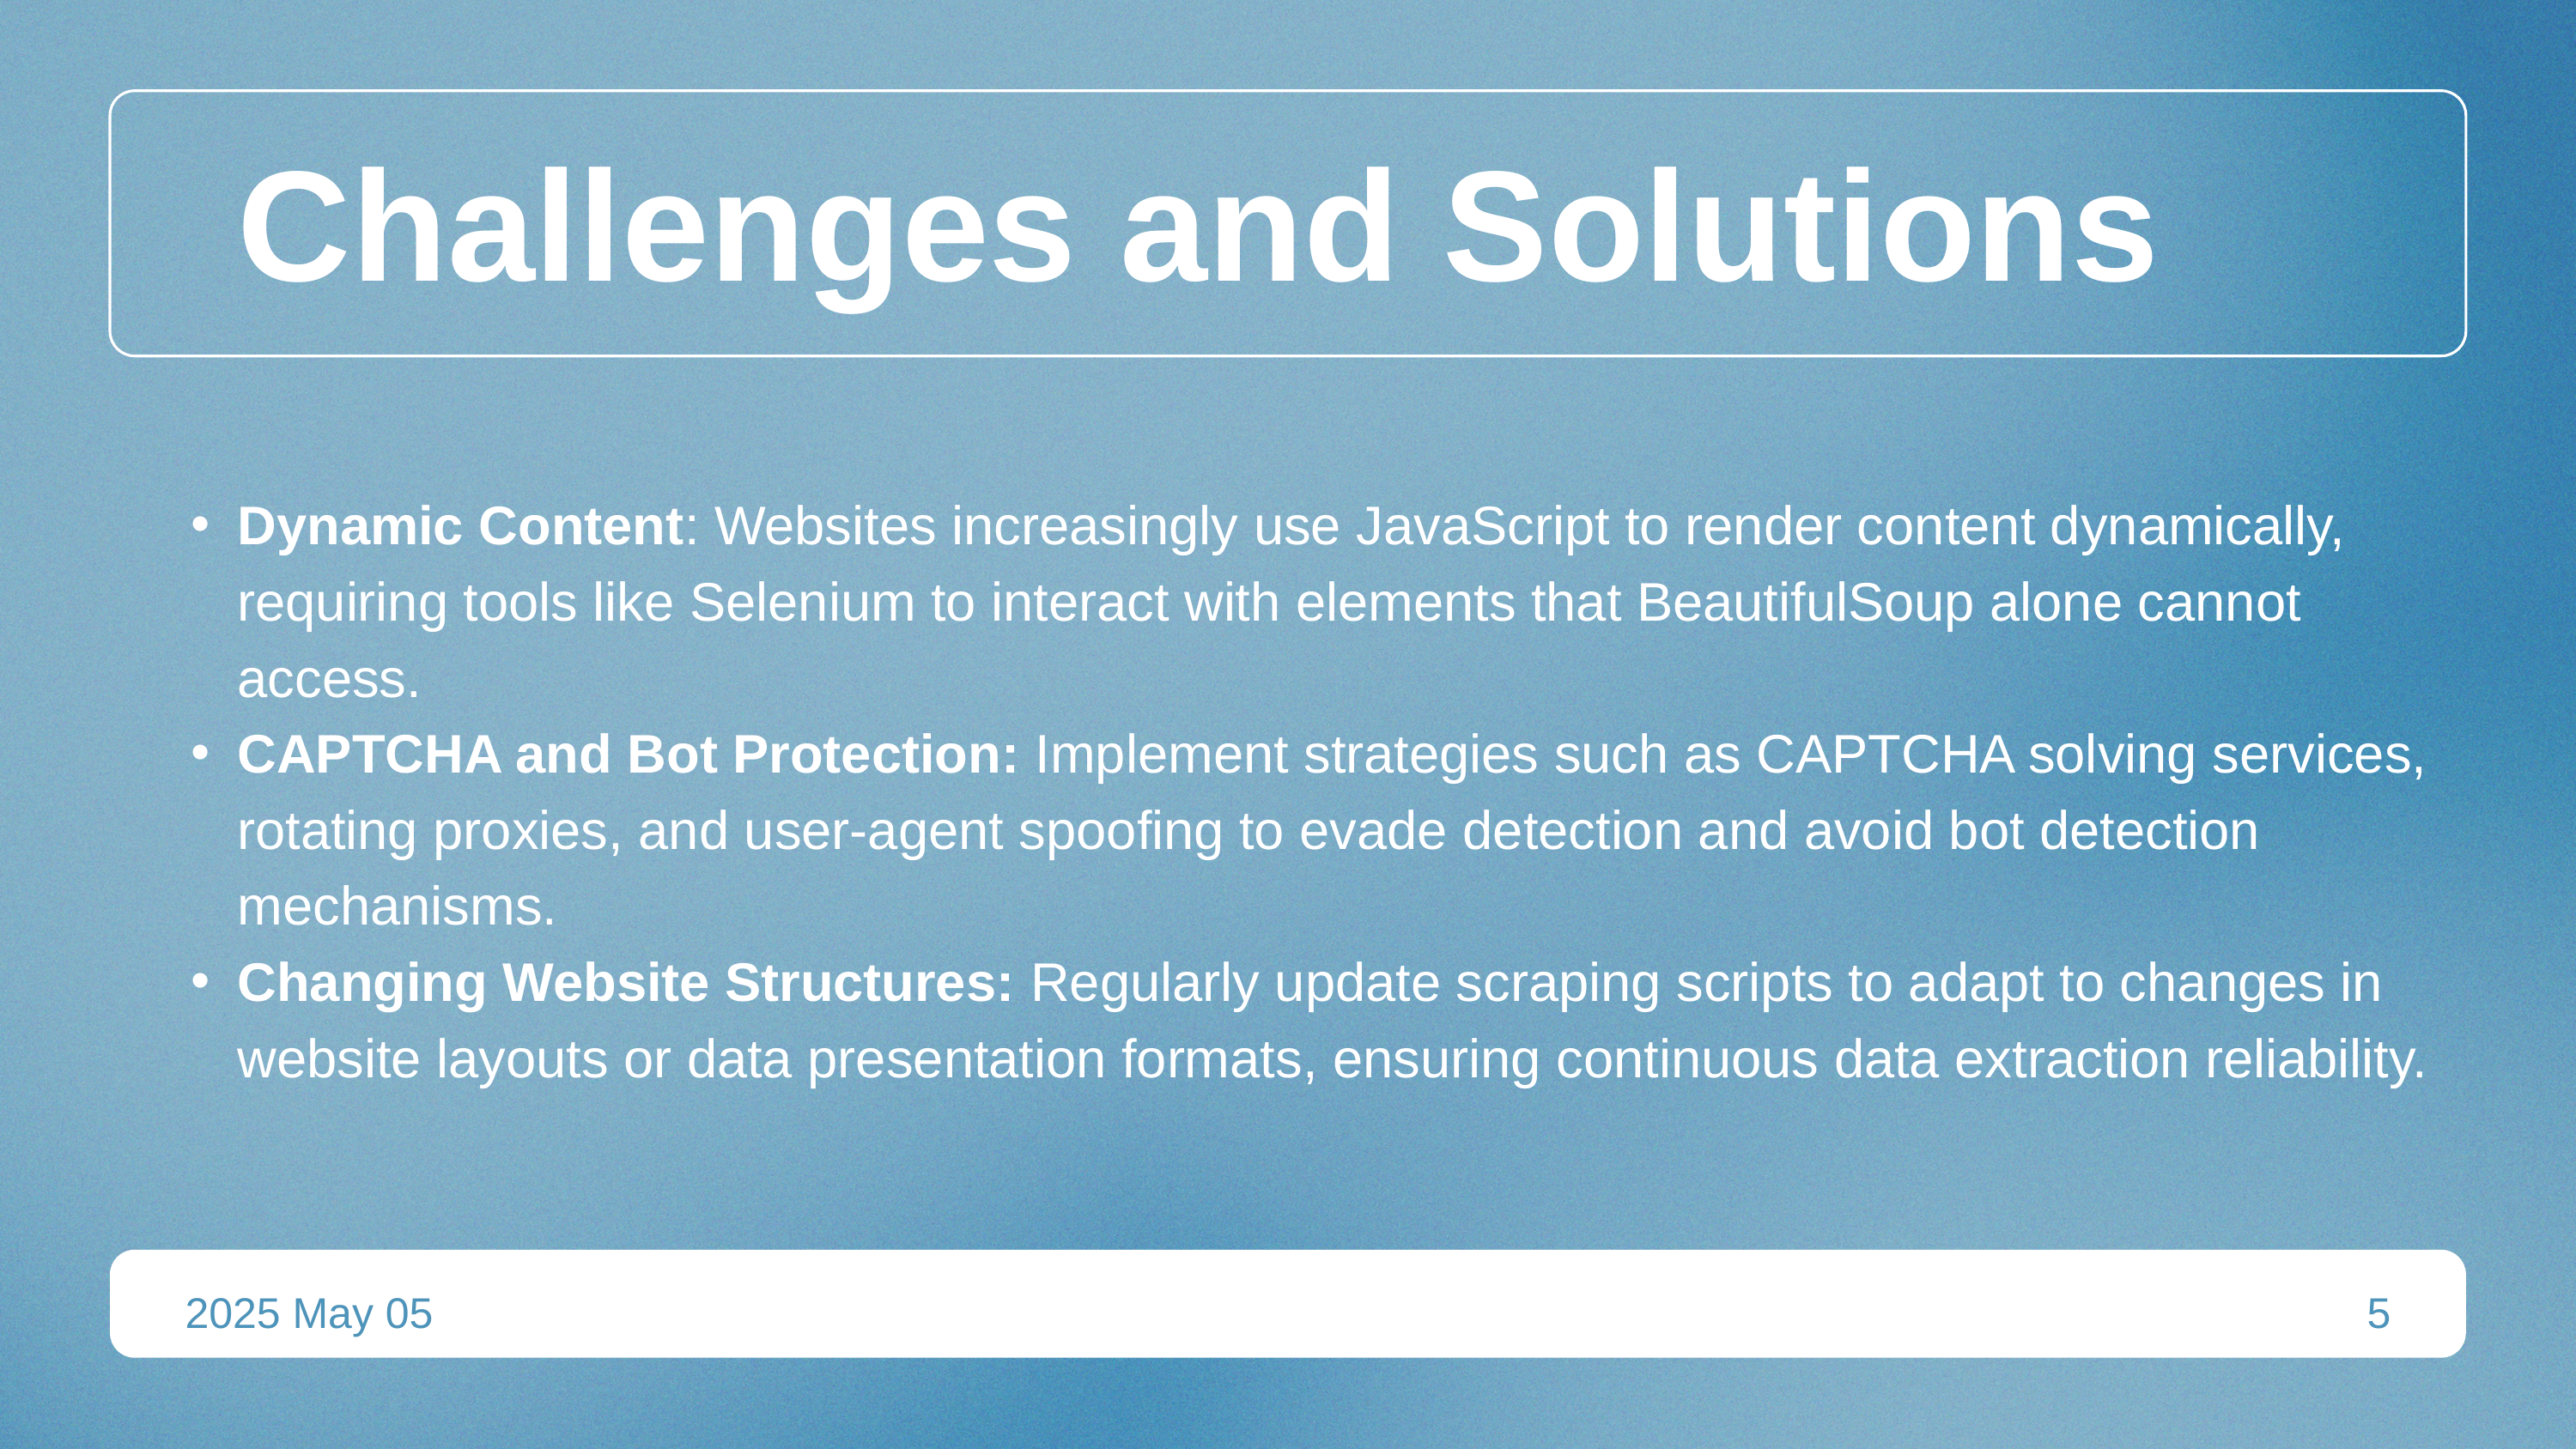

Challenges and Solutions
Dynamic Content: Websites increasingly use JavaScript to render content dynamically, requiring tools like Selenium to interact with elements that BeautifulSoup alone cannot access.
CAPTCHA and Bot Protection: Implement strategies such as CAPTCHA solving services, rotating proxies, and user-agent spoofing to evade detection and avoid bot detection mechanisms.
Changing Website Structures: Regularly update scraping scripts to adapt to changes in website layouts or data presentation formats, ensuring continuous data extraction reliability.

2025 May 05
5